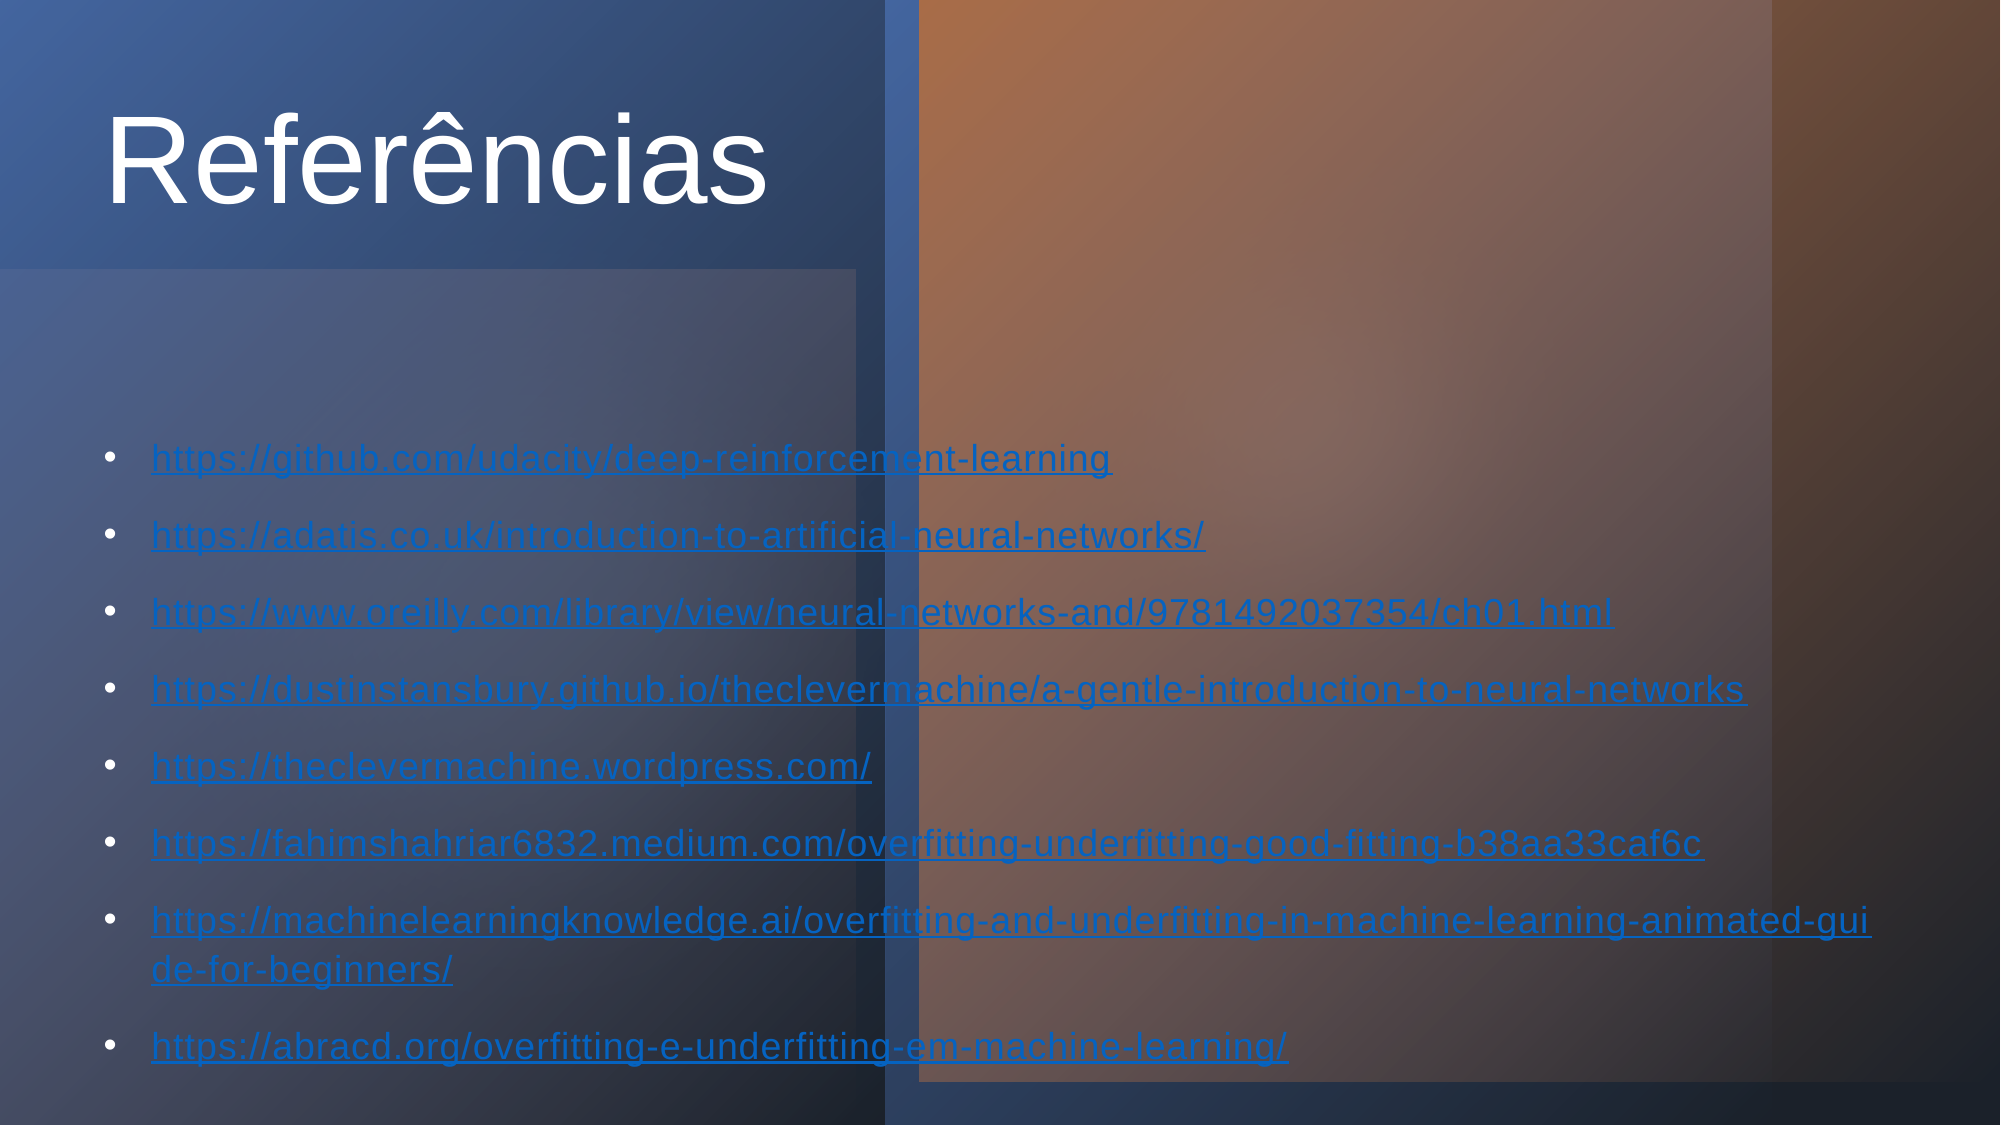

# Referências
https://github.com/udacity/deep-reinforcement-learning
https://adatis.co.uk/introduction-to-artificial-neural-networks/
https://www.oreilly.com/library/view/neural-networks-and/9781492037354/ch01.html
https://dustinstansbury.github.io/theclevermachine/a-gentle-introduction-to-neural-networks
https://theclevermachine.wordpress.com/
https://fahimshahriar6832.medium.com/overfitting-underfitting-good-fitting-b38aa33caf6c
https://machinelearningknowledge.ai/overfitting-and-underfitting-in-machine-learning-animated-guide-for-beginners/
https://abracd.org/overfitting-e-underfitting-em-machine-learning/